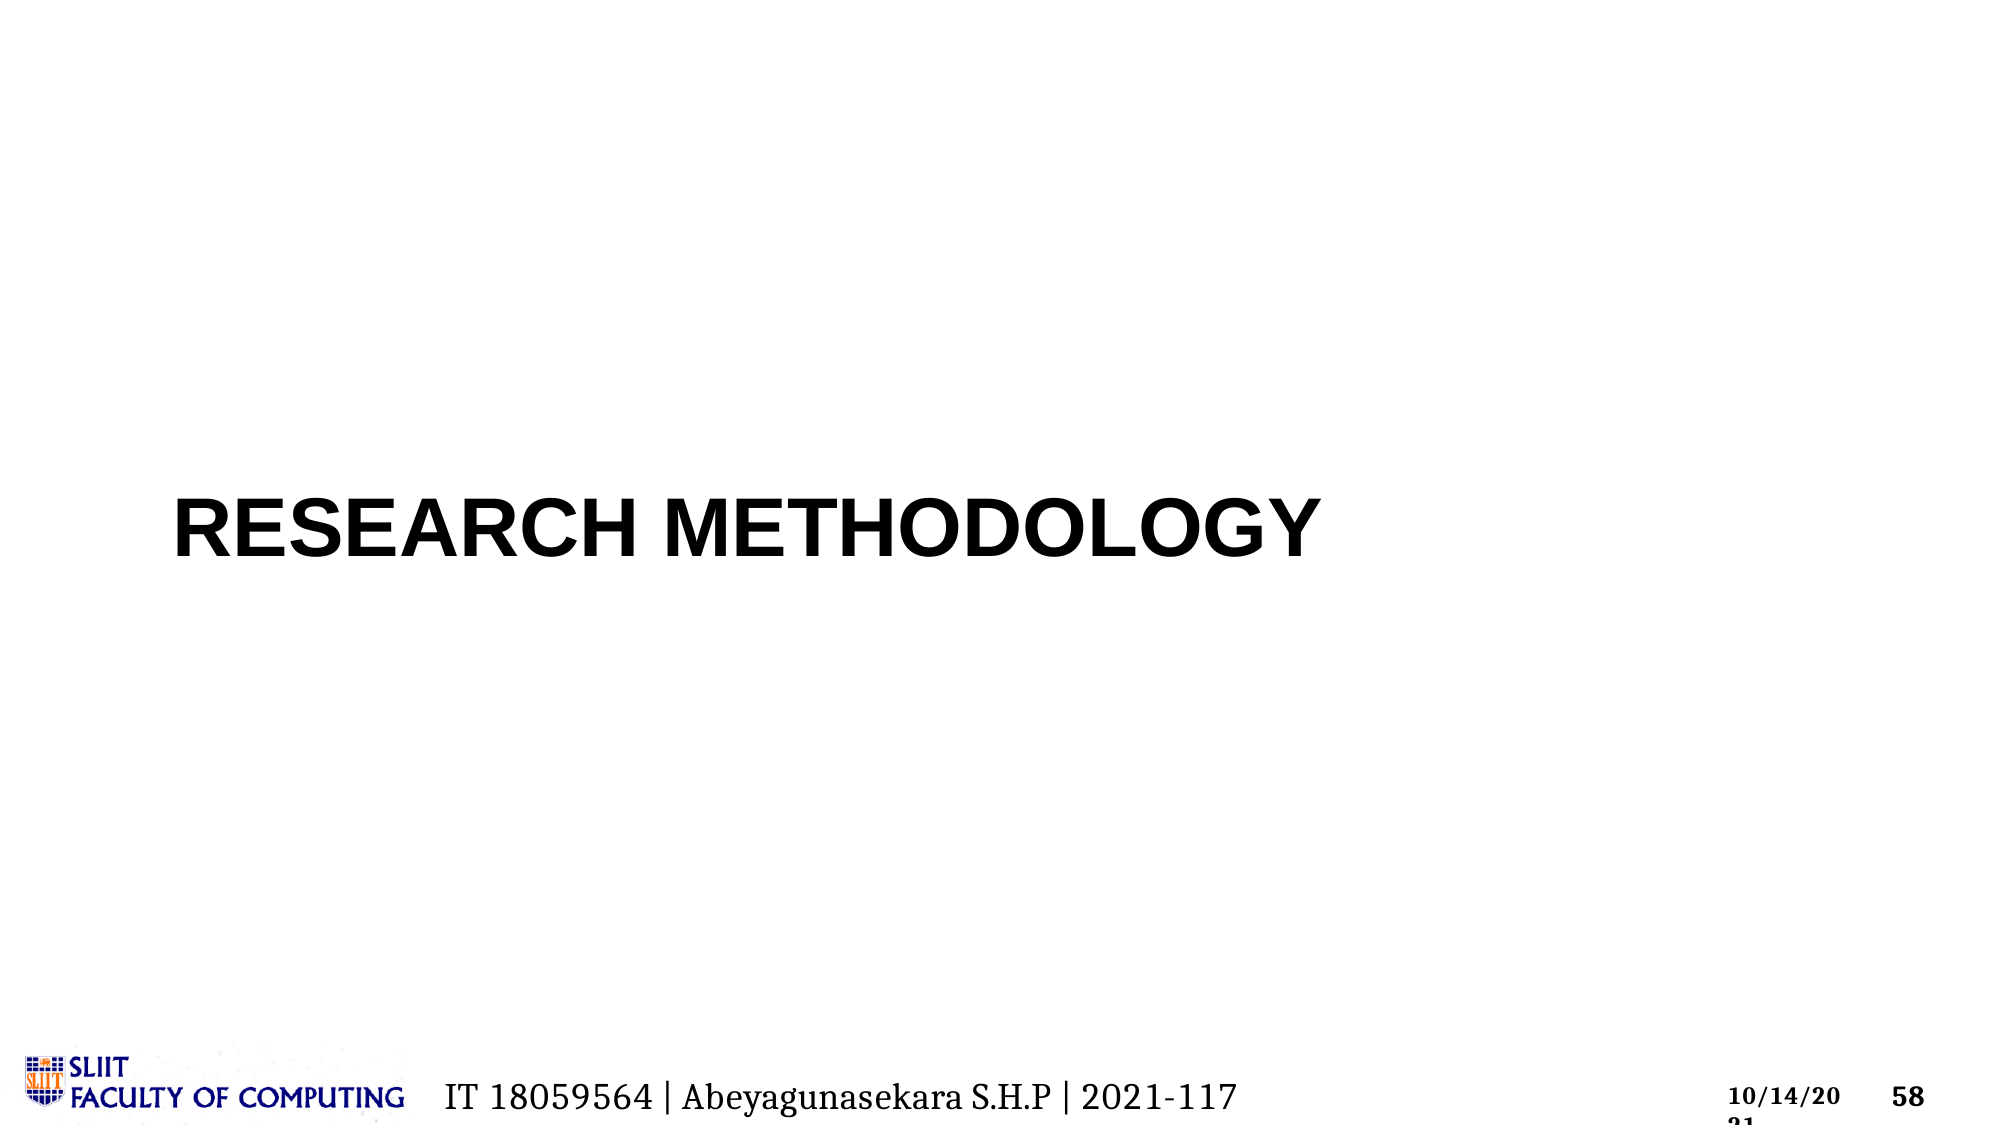

# Research Methodology
IT18059564  |  ABEYAGUNASEKERA S.H.P  |  2021-117
IT 18059564 | Abeyagunasekara S.H.P | 2021-117